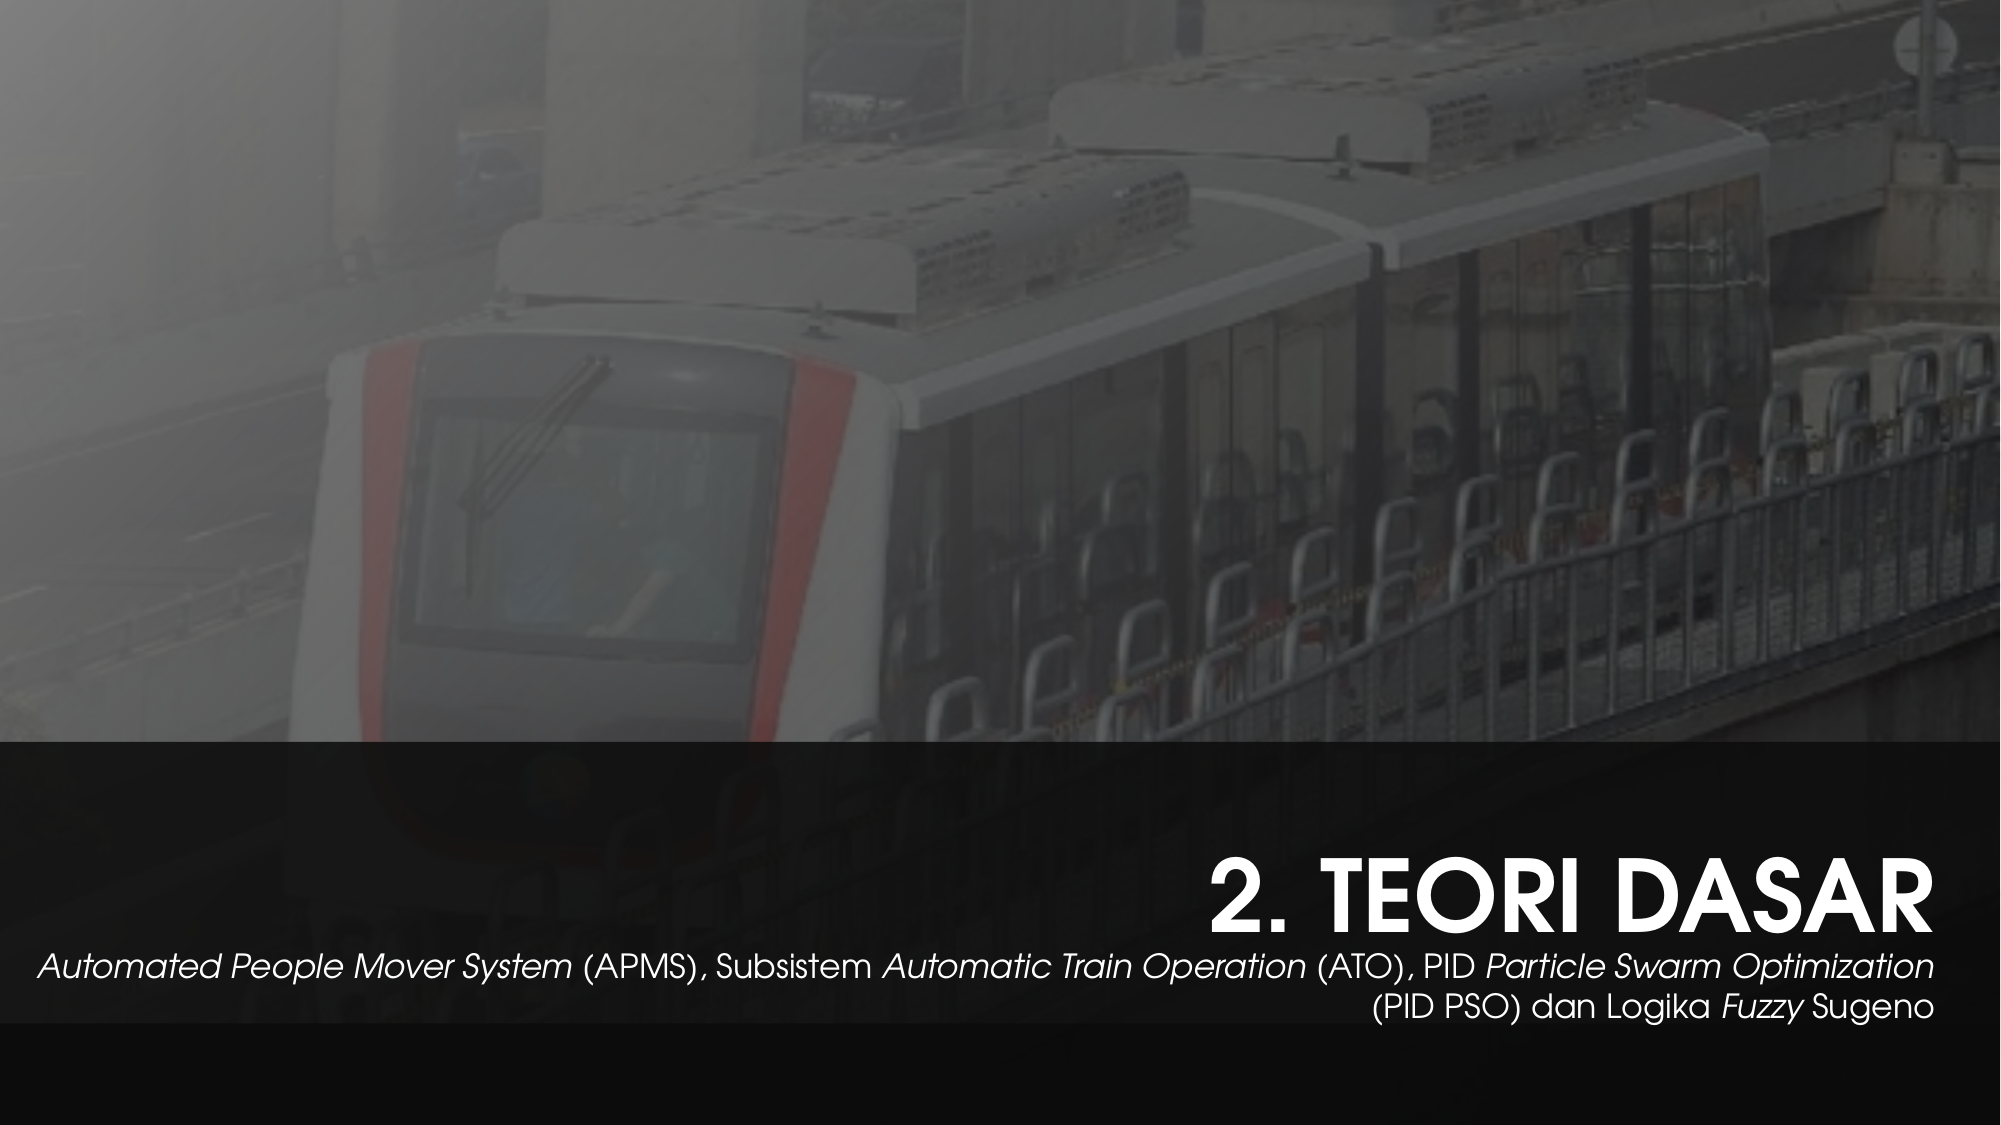

2. TEORI DASAR
Automated People Mover System (APMS), Subsistem Automatic Train Operation (ATO), PID Particle Swarm Optimization (PID PSO) dan Logika Fuzzy Sugeno

8